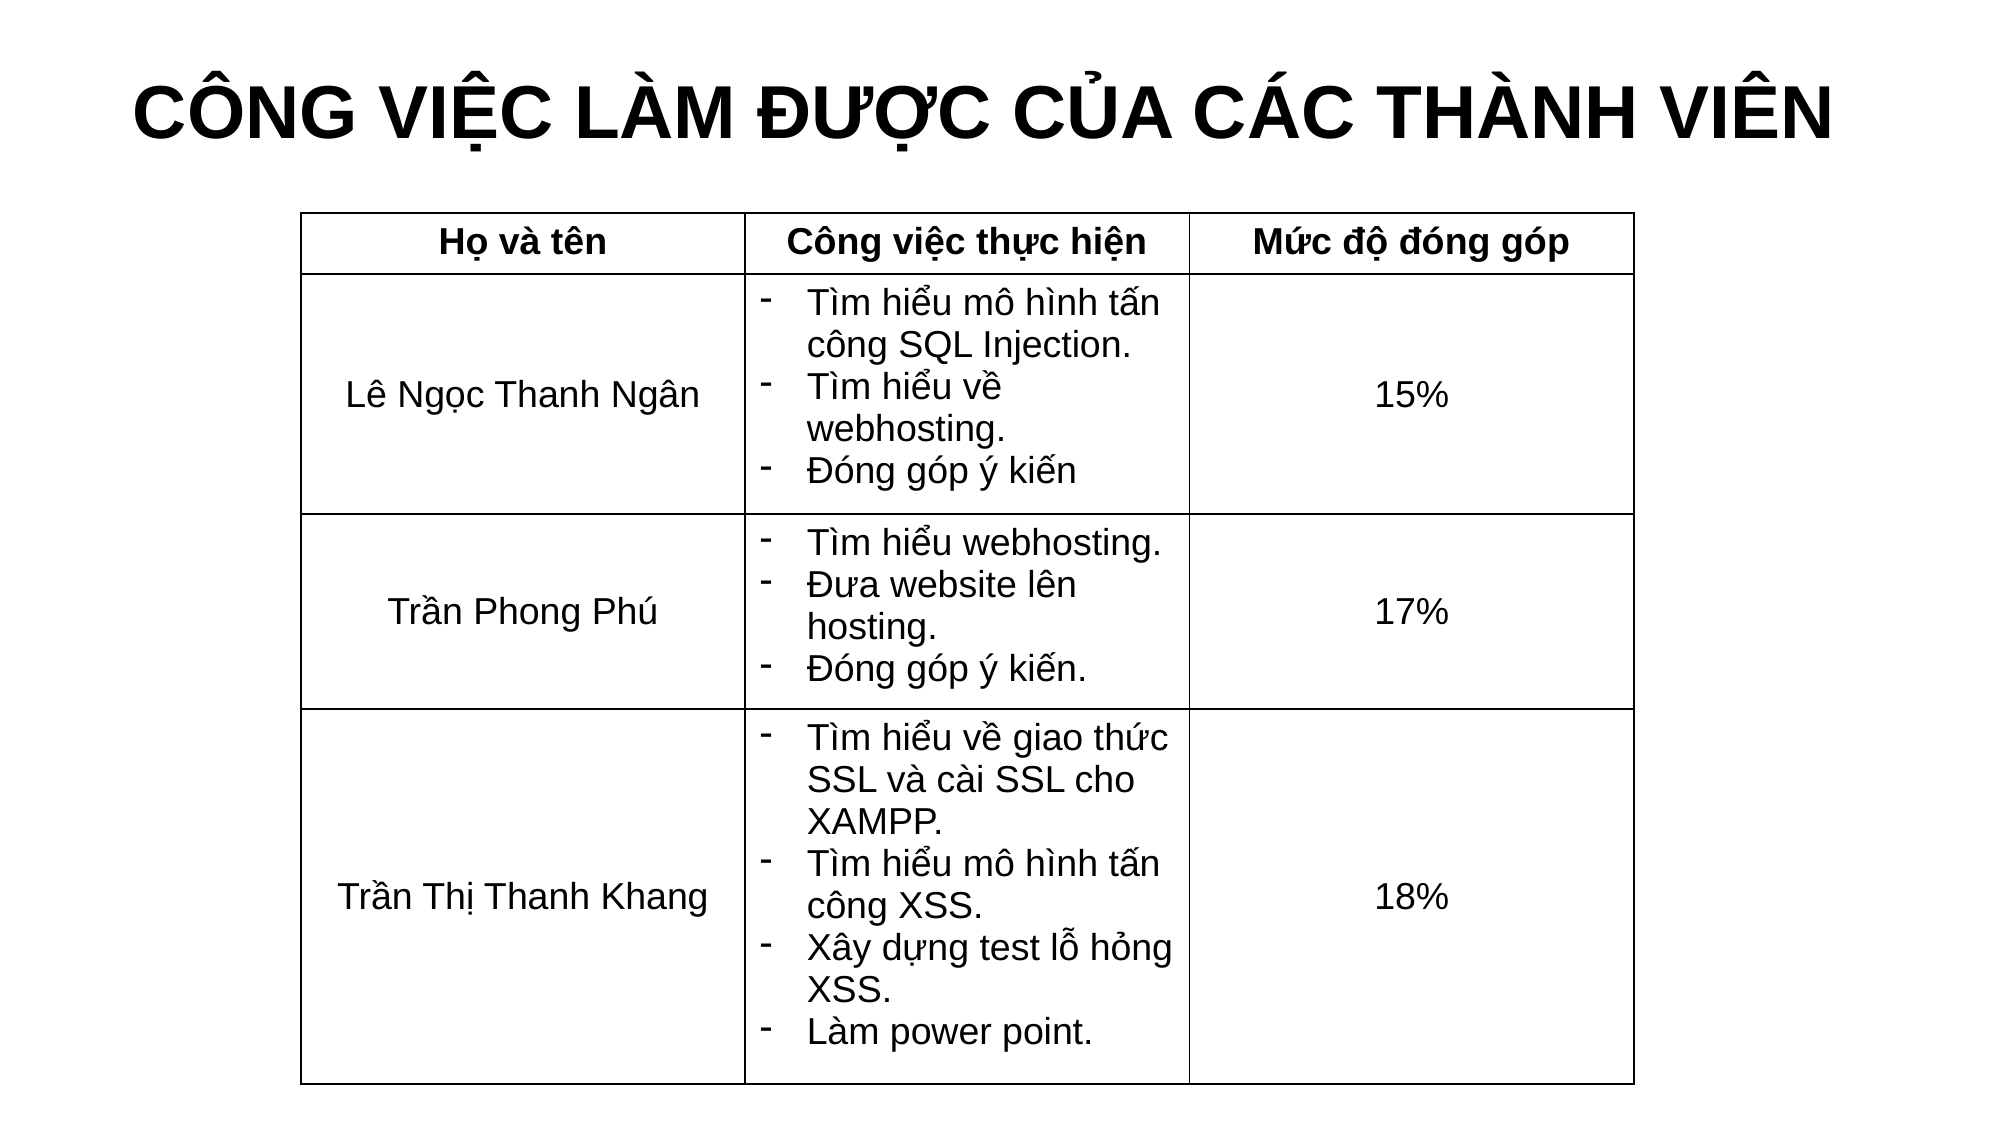

CÔNG VIỆC LÀM ĐƯỢC CỦA CÁC THÀNH VIÊN
| Họ và tên | Công việc thực hiện | Mức độ đóng góp |
| --- | --- | --- |
| Lê Ngọc Thanh Ngân | Tìm hiểu mô hình tấn công SQL Injection. Tìm hiểu về webhosting. Đóng góp ý kiến | 15% |
| Trần Phong Phú | Tìm hiểu webhosting. Đưa website lên hosting. Đóng góp ý kiến. | 17% |
| Trần Thị Thanh Khang | Tìm hiểu về giao thức SSL và cài SSL cho XAMPP. Tìm hiểu mô hình tấn công XSS. Xây dựng test lỗ hỏng XSS. Làm power point. | 18% |